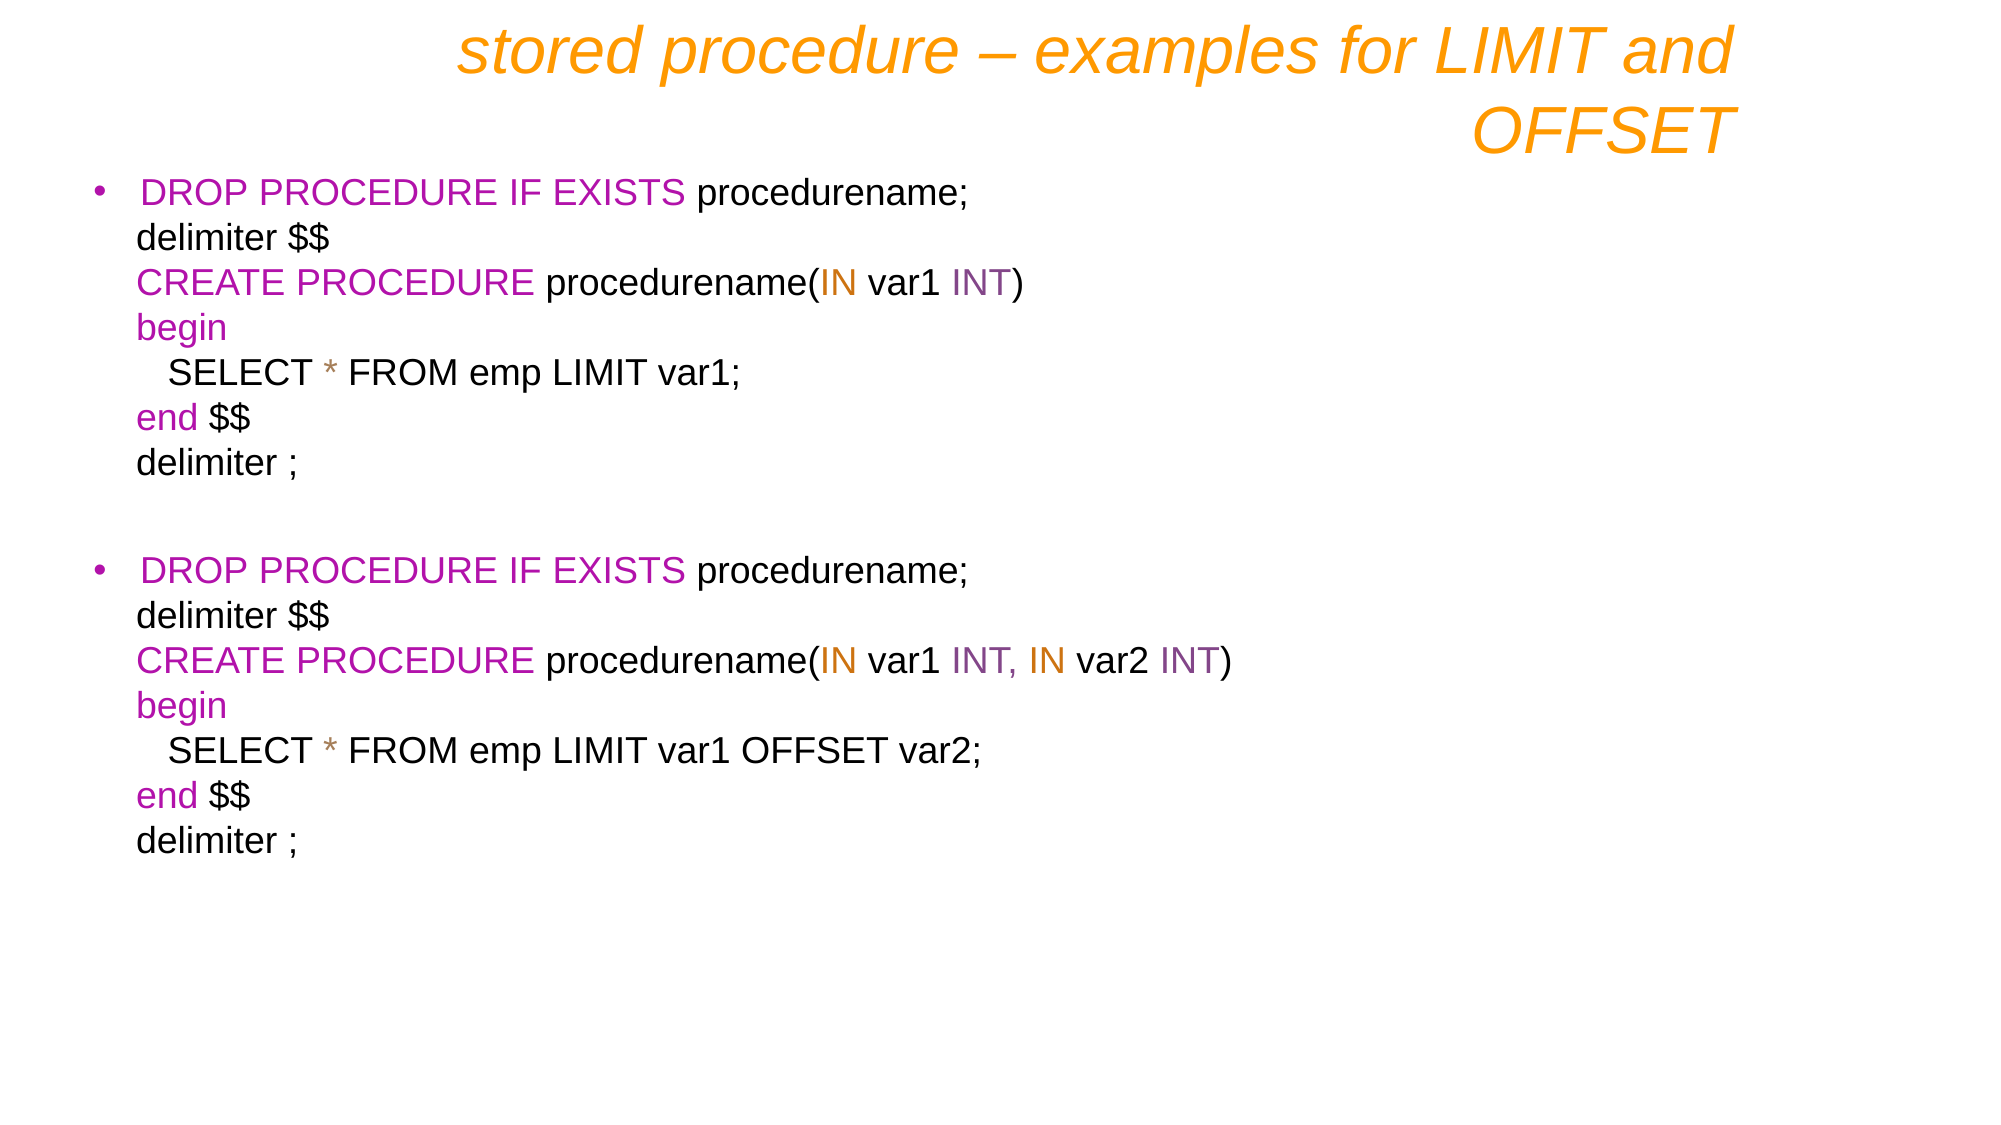

stored procedure – examples for LIMIT and OFFSET
DROP PROCEDURE IF EXISTS procedurename;
delimiter $$
CREATE PROCEDURE procedurename(IN var1 INT)
begin
   SELECT * FROM emp LIMIT var1;
end $$
delimiter ;
DROP PROCEDURE IF EXISTS procedurename;
delimiter $$
CREATE PROCEDURE procedurename(IN var1 INT, IN var2 INT)
begin
   SELECT * FROM emp LIMIT var1 OFFSET var2;
end $$
delimiter ;